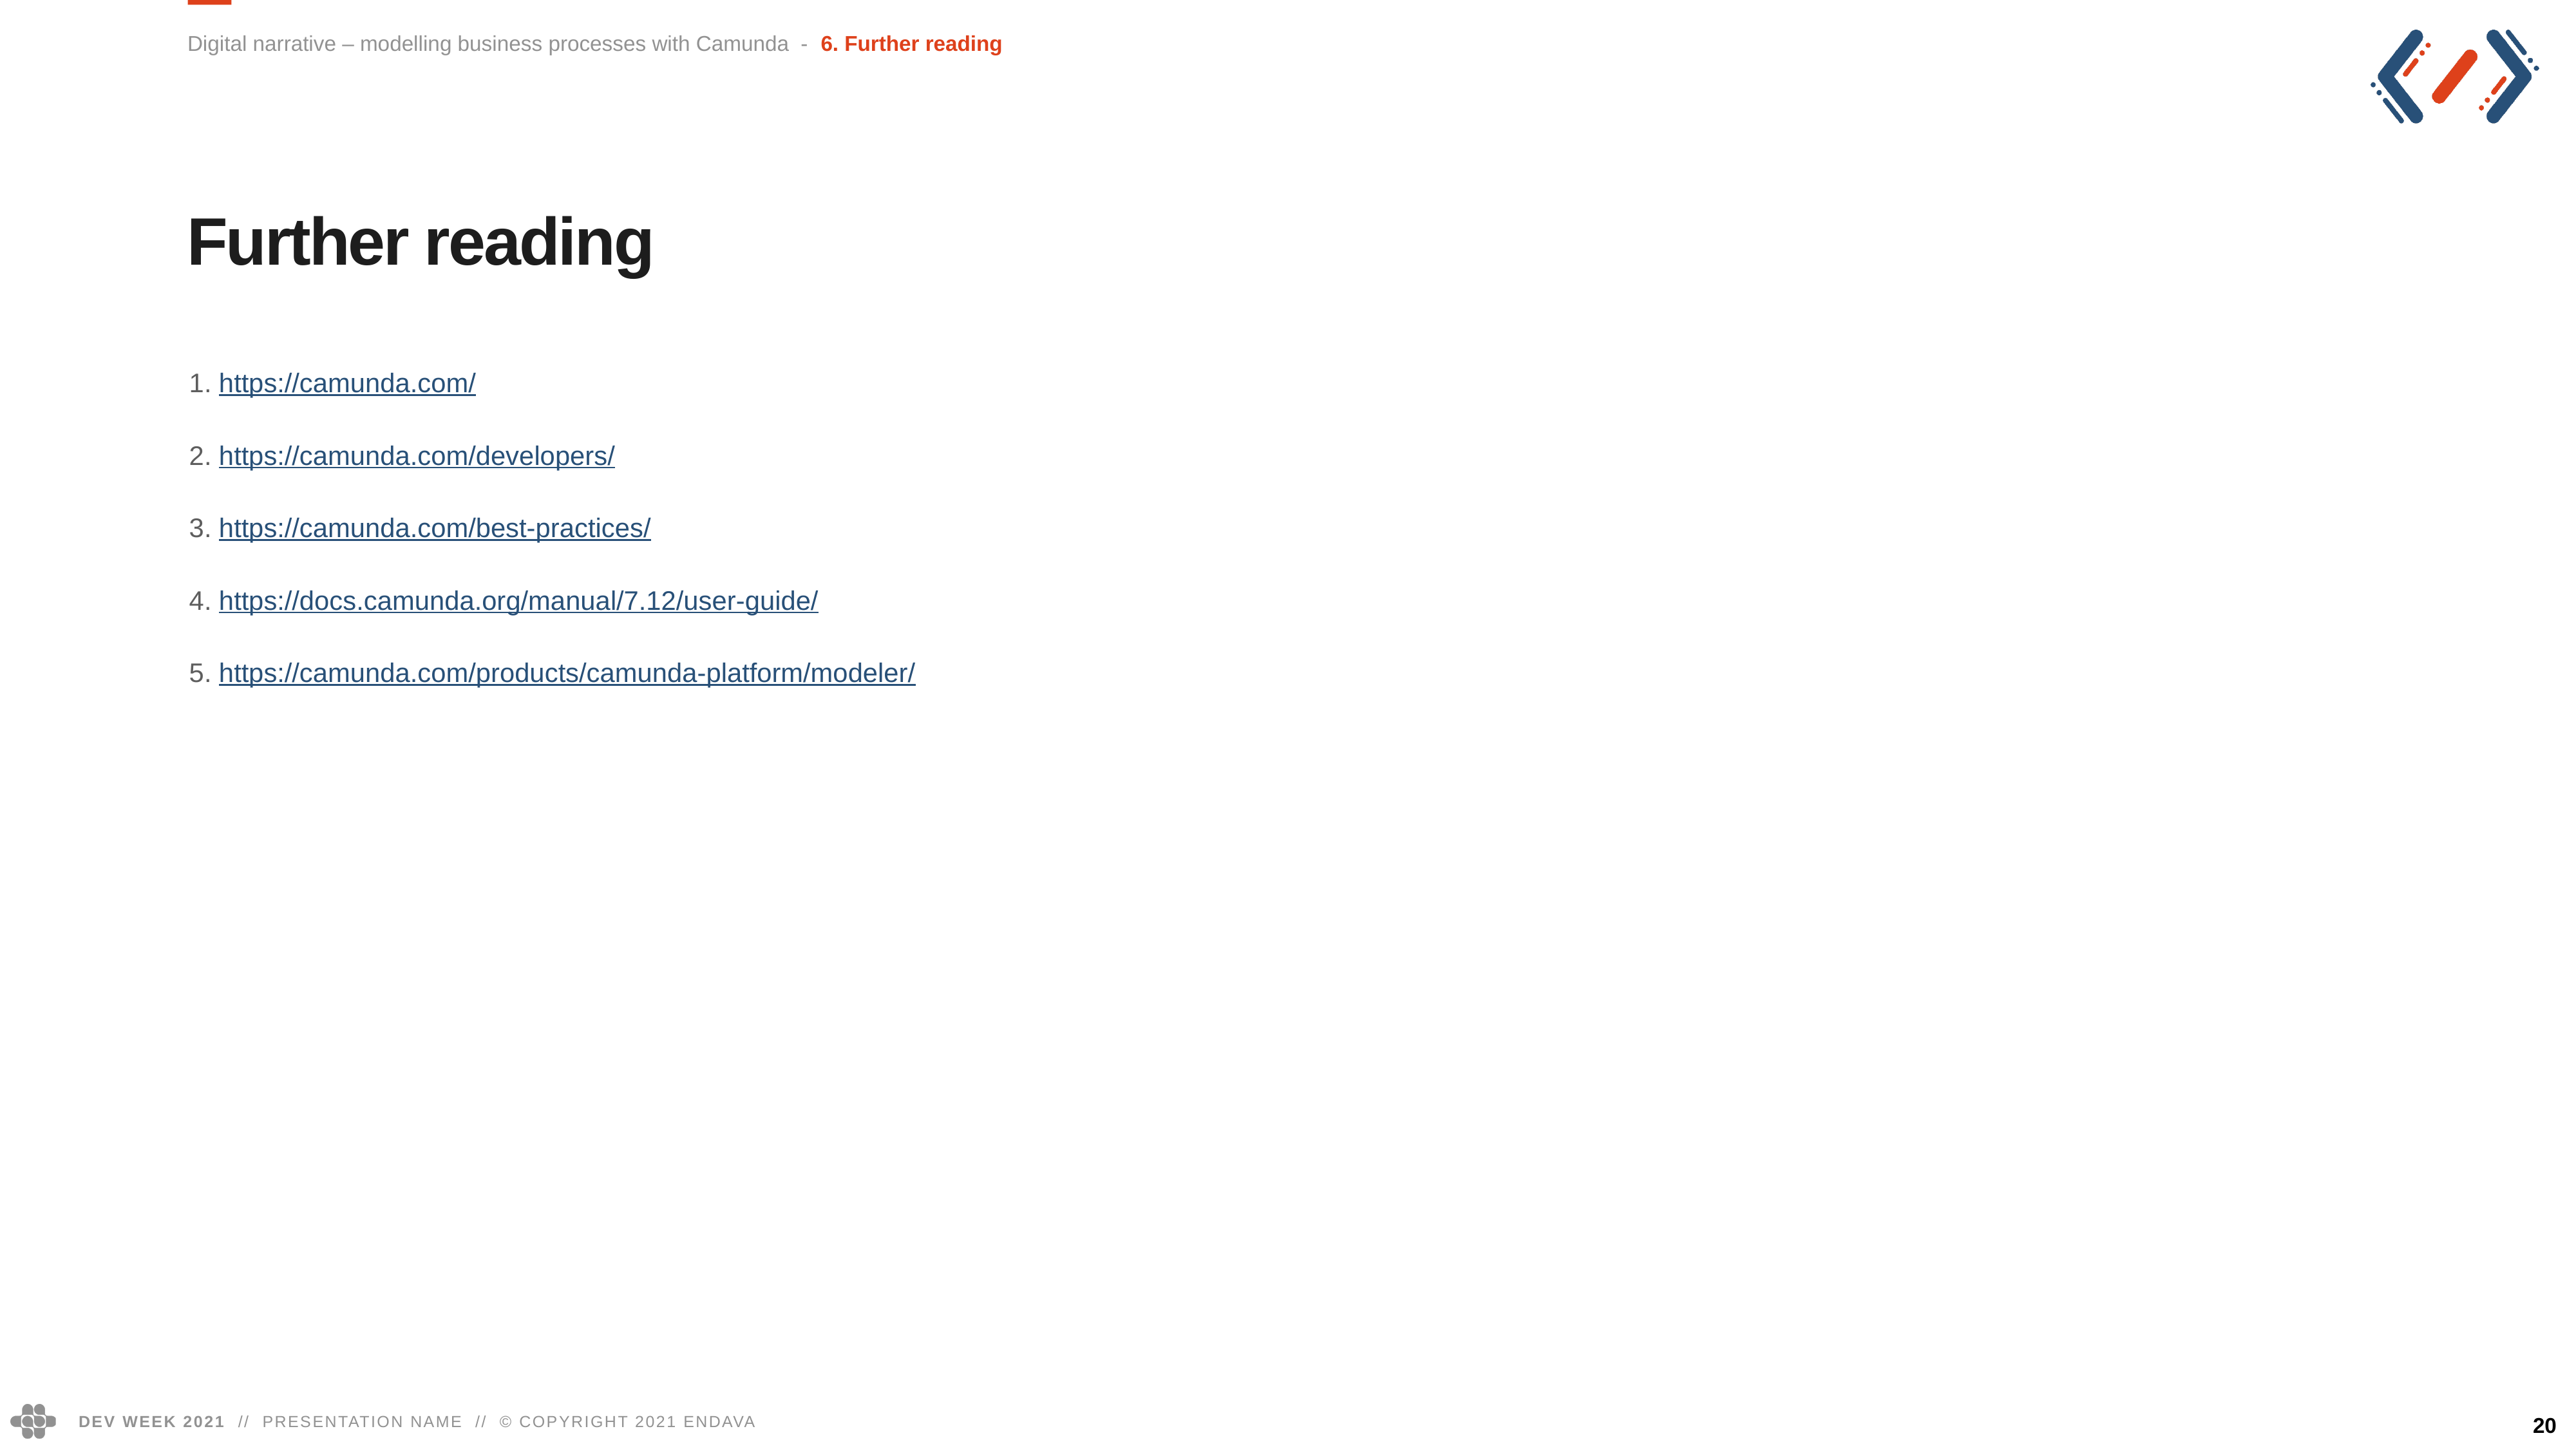

Digital narrative – modelling business processes with Camunda  -  6. Further reading
Further reading
1. https://camunda.com/
2. https://camunda.com/developers/
3. https://camunda.com/best-practices/
4. https://docs.camunda.org/manual/7.12/user-guide/
5. https://camunda.com/products/camunda-platform/modeler/
20